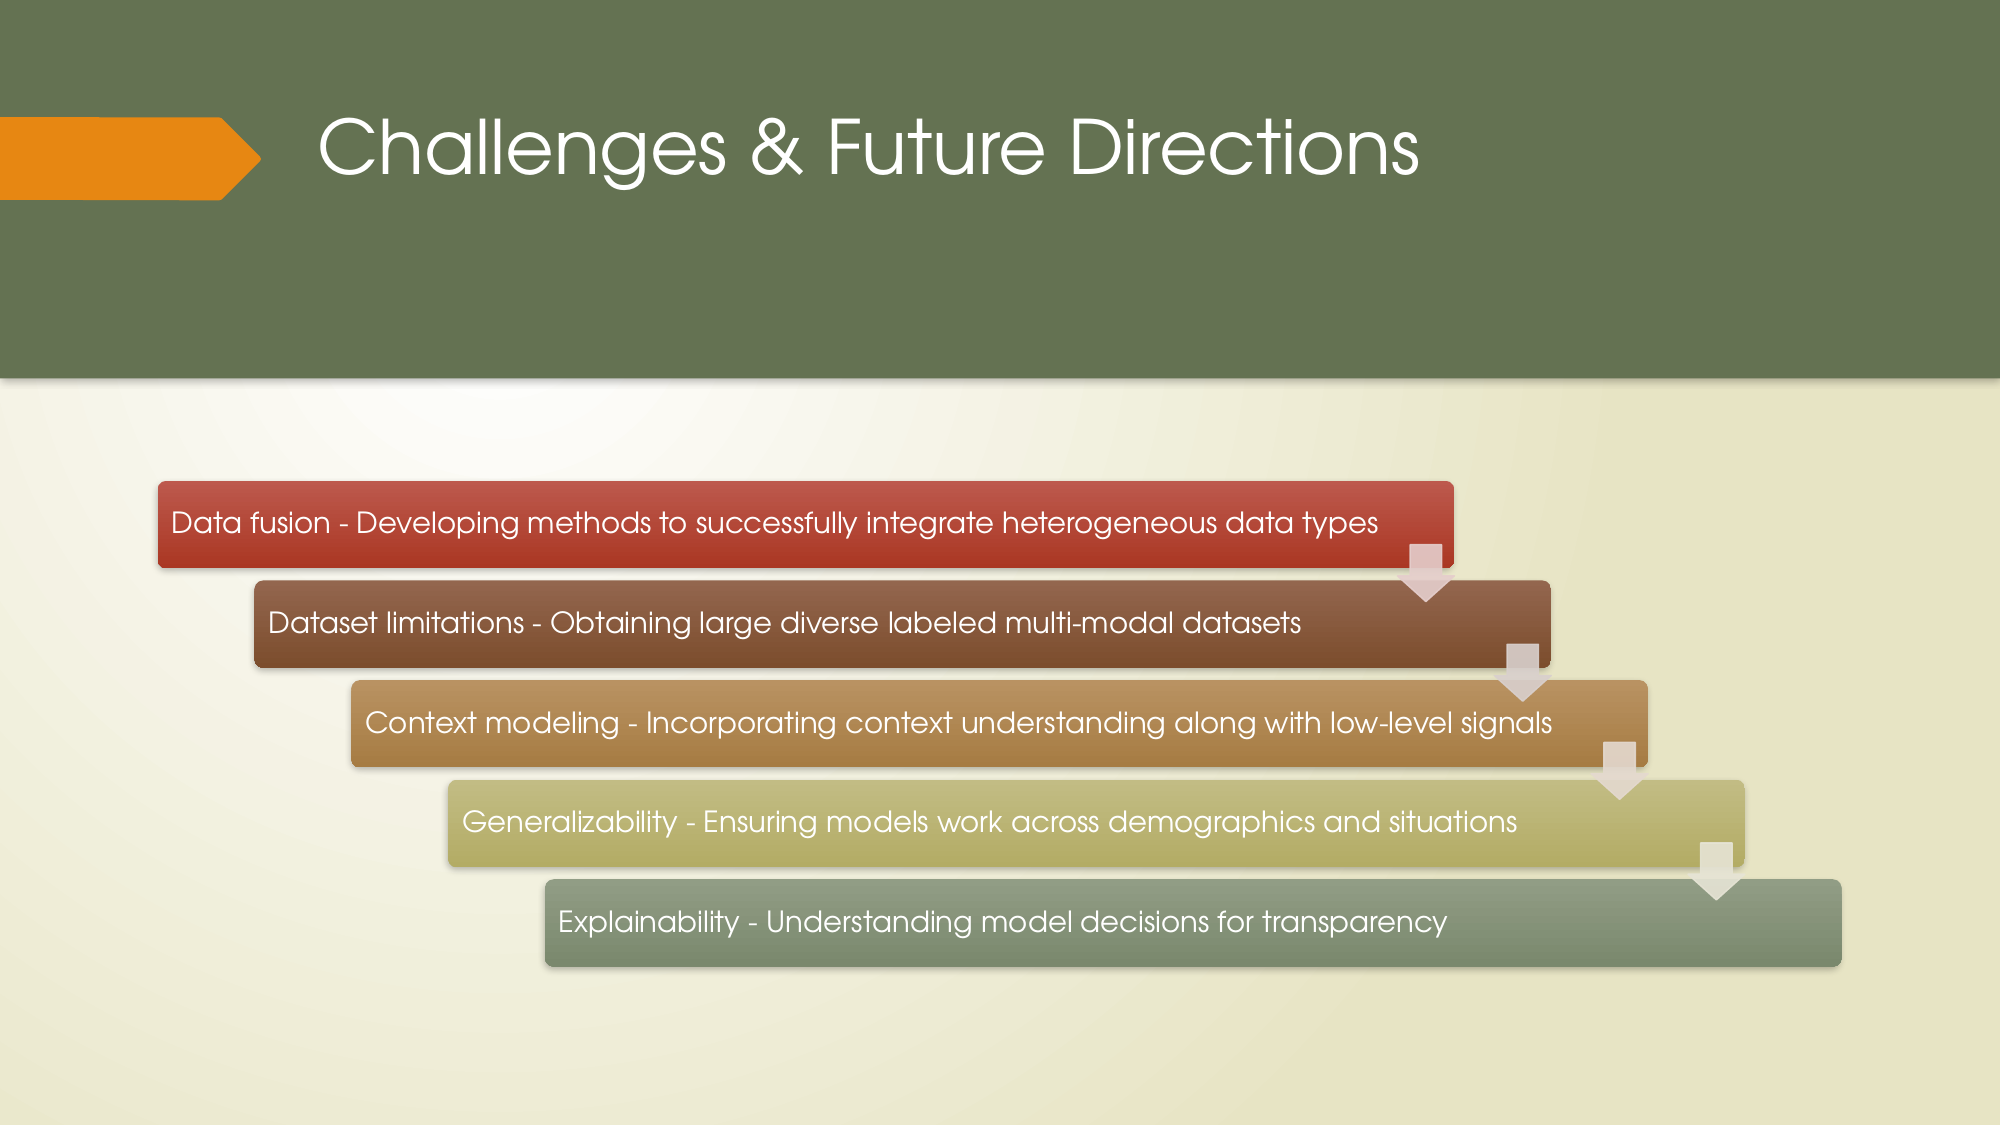

# Challenges & Future Directions

Data fusion - Developing methods to successfully integrate heterogeneous data types
Dataset limitations - Obtaining large diverse labeled multi-modal datasets
Context modeling - Incorporating context understanding along with low-level signals
Generalizability - Ensuring models work across demographics and situations
Explainability - Understanding model decisions for transparency